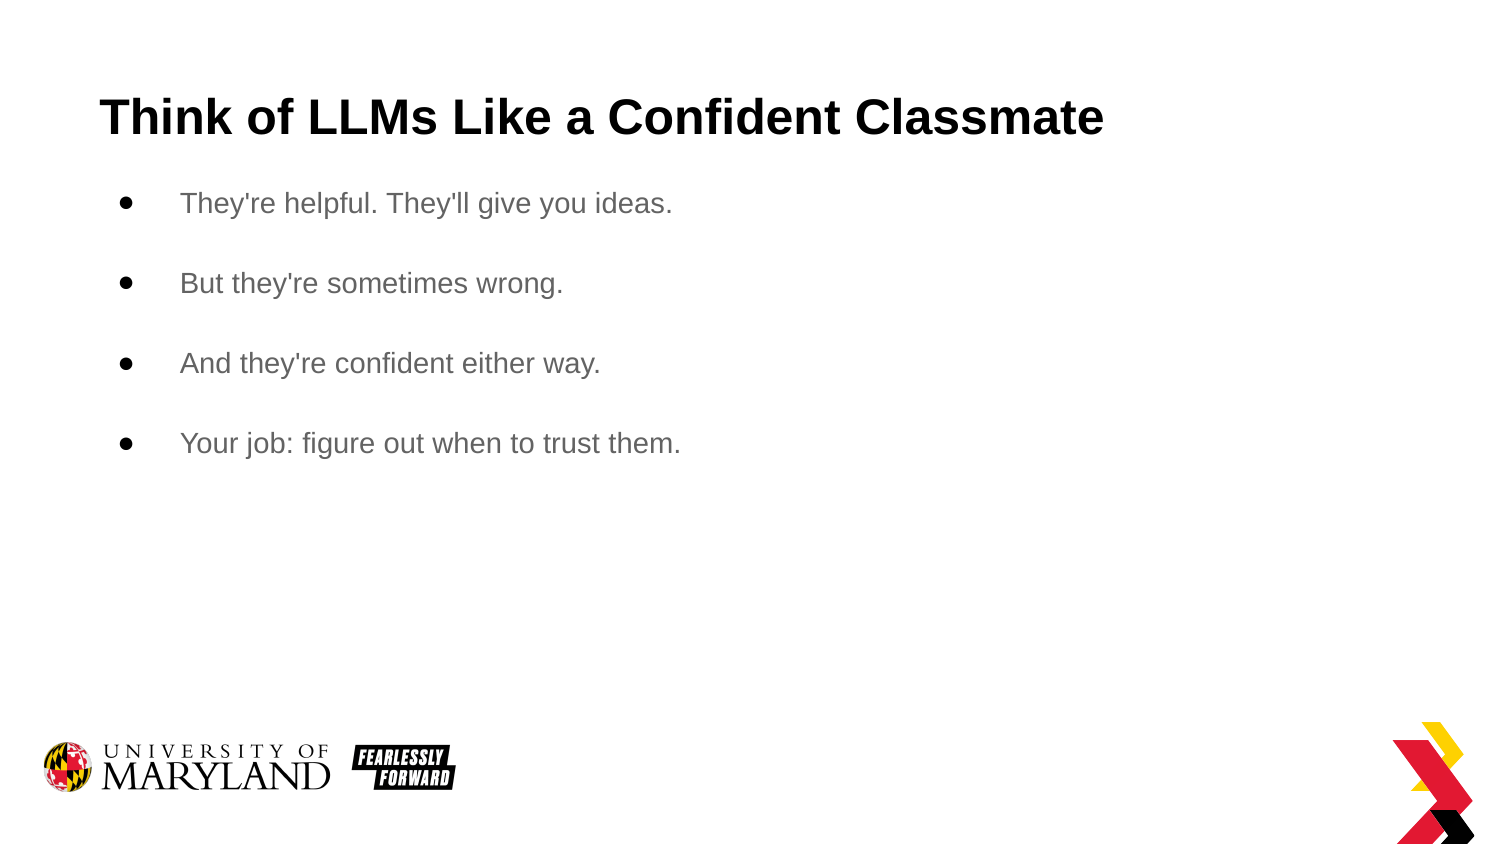

# Think of LLMs Like a Confident Classmate
They're helpful. They'll give you ideas.

But they're sometimes wrong.

And they're confident either way.

Your job: figure out when to trust them.